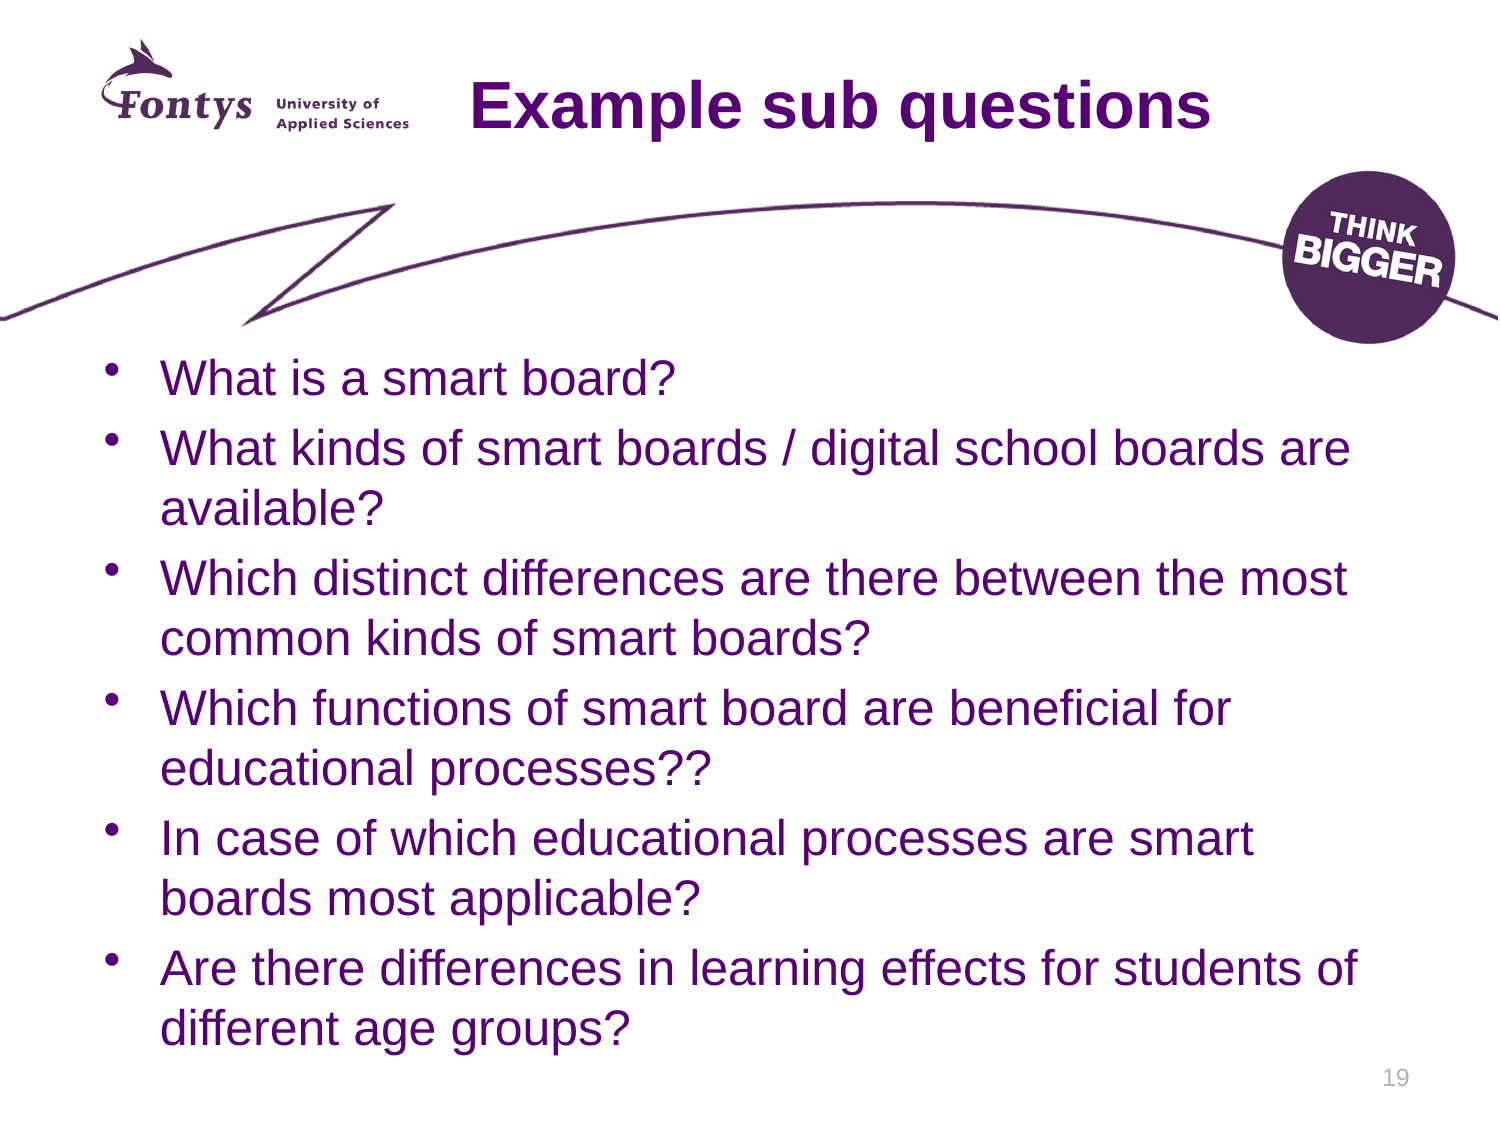

# Example sub questions
What is a smart board?
What kinds of smart boards / digital school boards are available?
Which distinct differences are there between the most common kinds of smart boards?
Which functions of smart board are beneficial for educational processes??
In case of which educational processes are smart boards most applicable?
Are there differences in learning effects for students of different age groups?
19